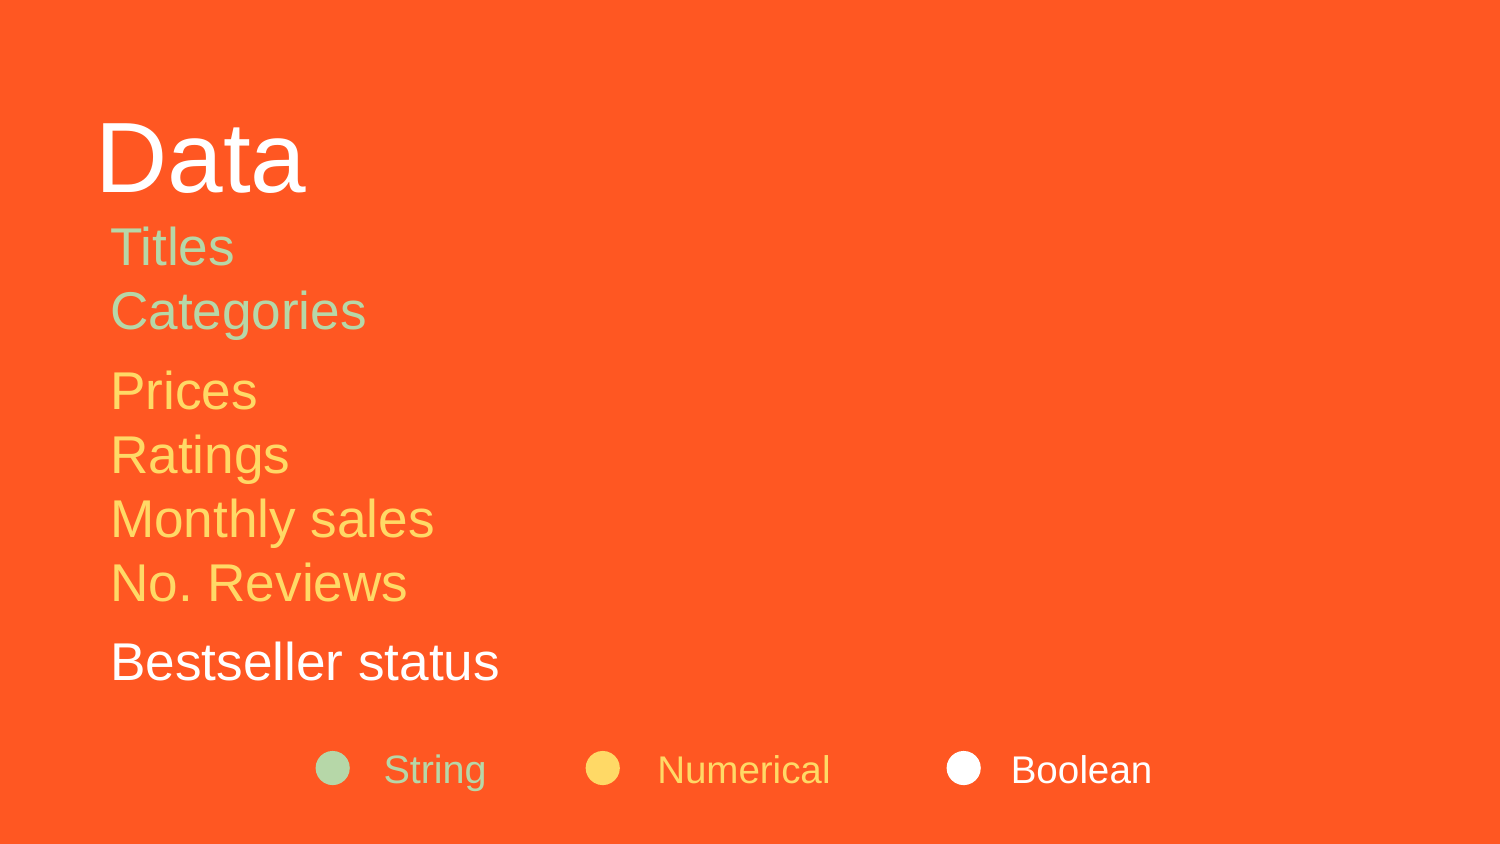

# Data
 Titles
 Categories

 Prices
 Ratings
 Monthly sales
 No. Reviews

 Bestseller status
String

Numerical

Boolean